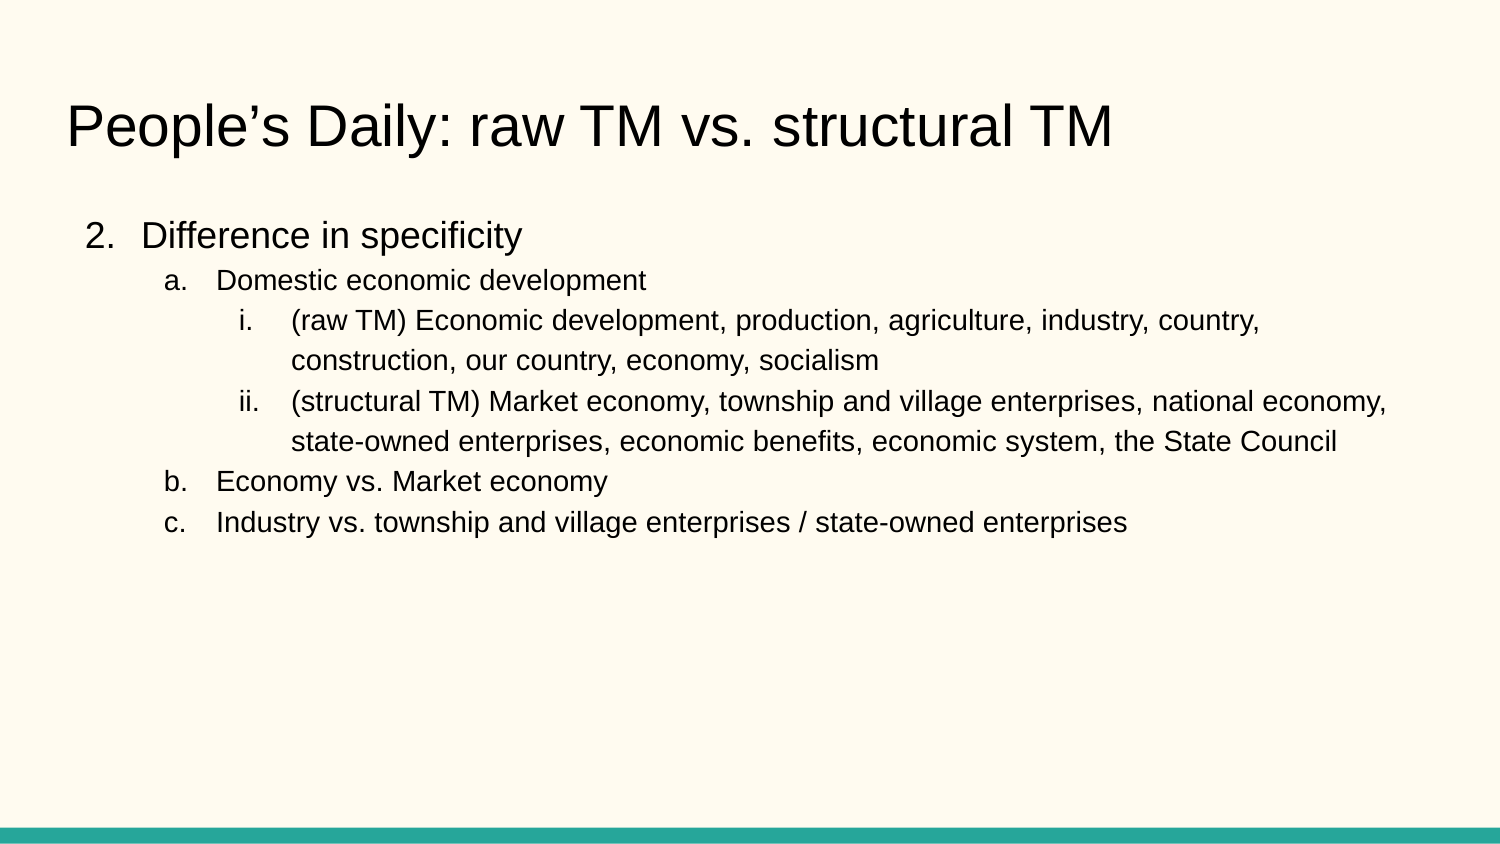

# People’s Daily: raw TM vs. structural TM
Difference in specificity
Domestic economic development
(raw TM) Economic development, production, agriculture, industry, country, construction, our country, economy, socialism
(structural TM) Market economy, township and village enterprises, national economy, state-owned enterprises, economic benefits, economic system, the State Council
Economy vs. Market economy
Industry vs. township and village enterprises / state-owned enterprises